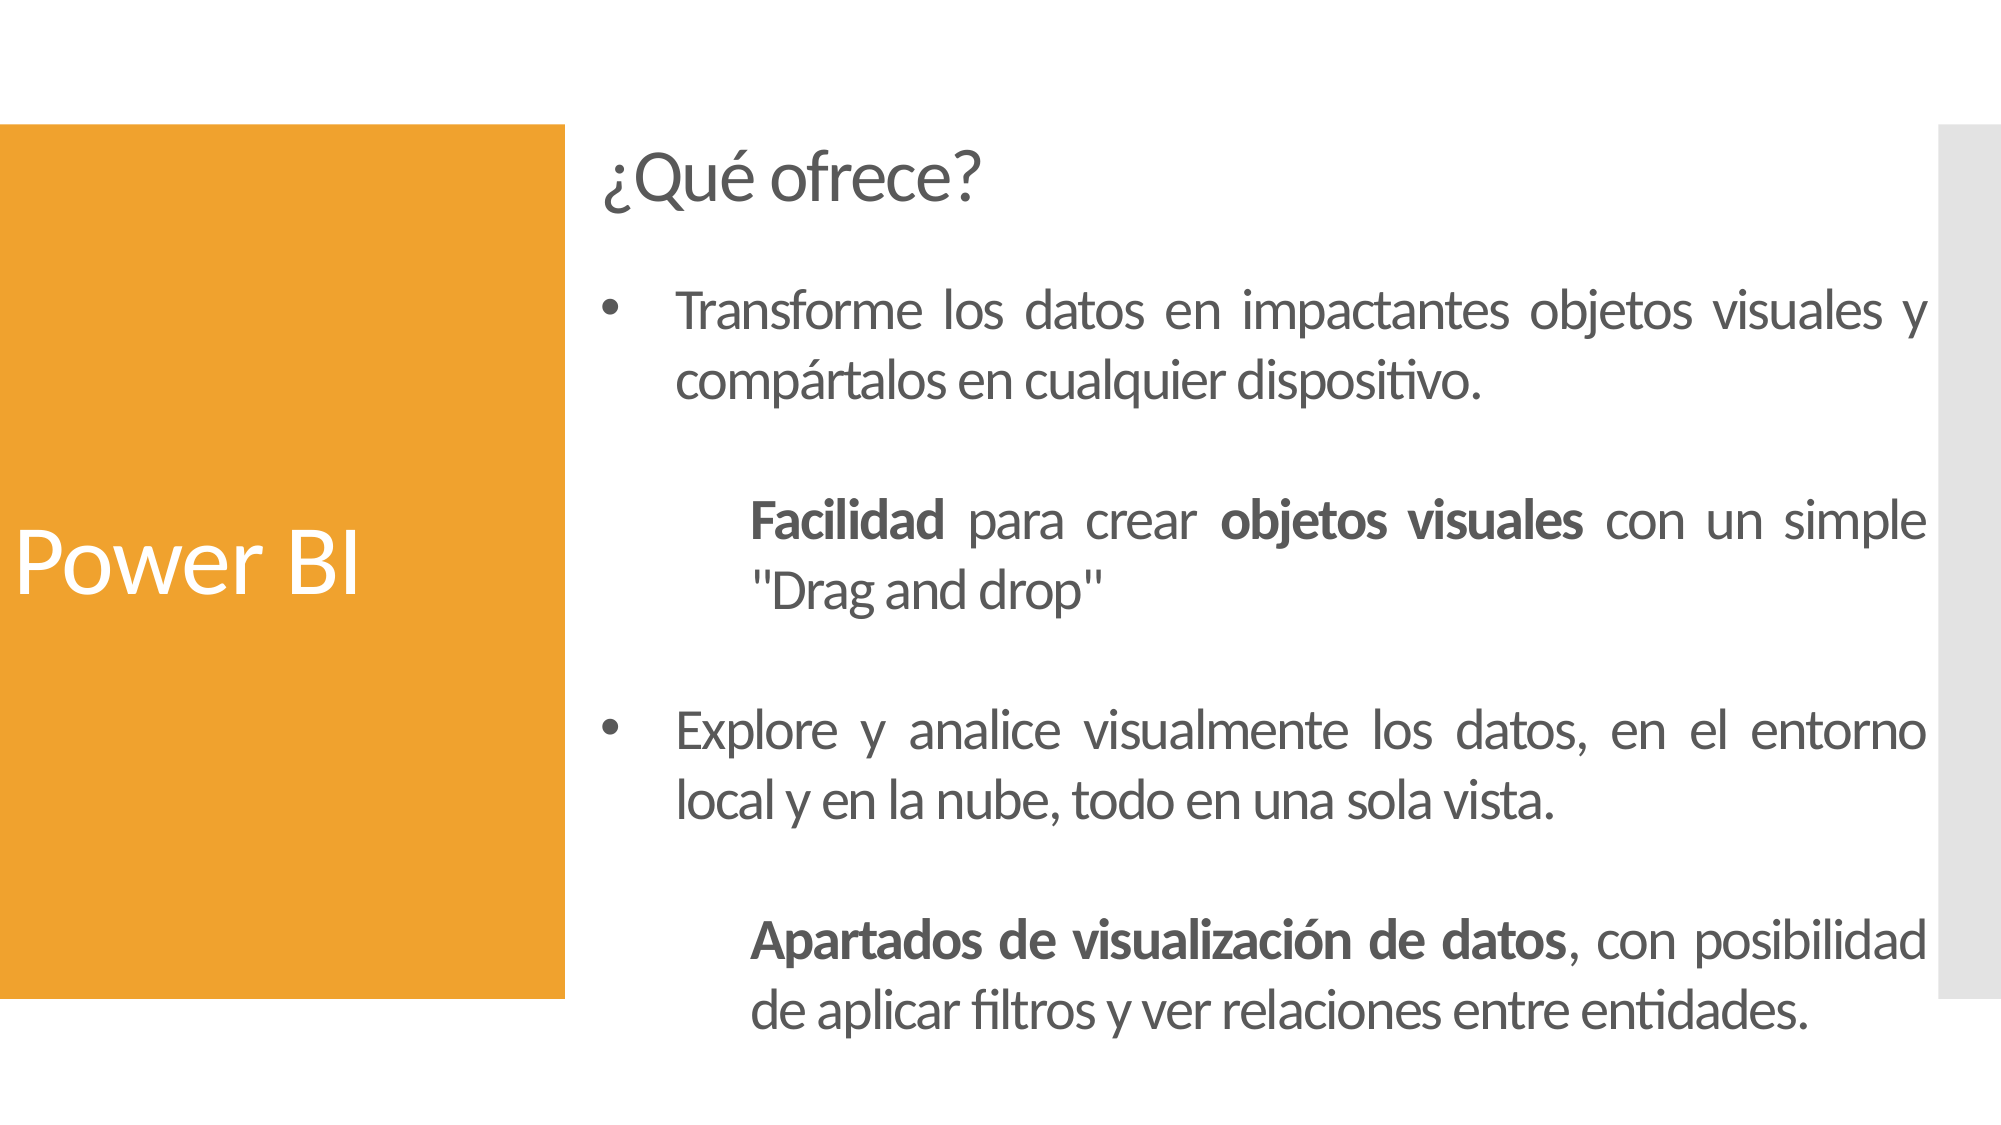

¿Qué ofrece?
# Power BI
Transforme los datos en impactantes objetos visuales y compártalos en cualquier dispositivo.

Facilidad para crear objetos visuales con un simple "Drag and drop"

Explore y analice visualmente los datos, en el entorno local y en la nube, todo en una sola vista.

Apartados de visualización de datos, con posibilidad de aplicar filtros y ver relaciones entre entidades.